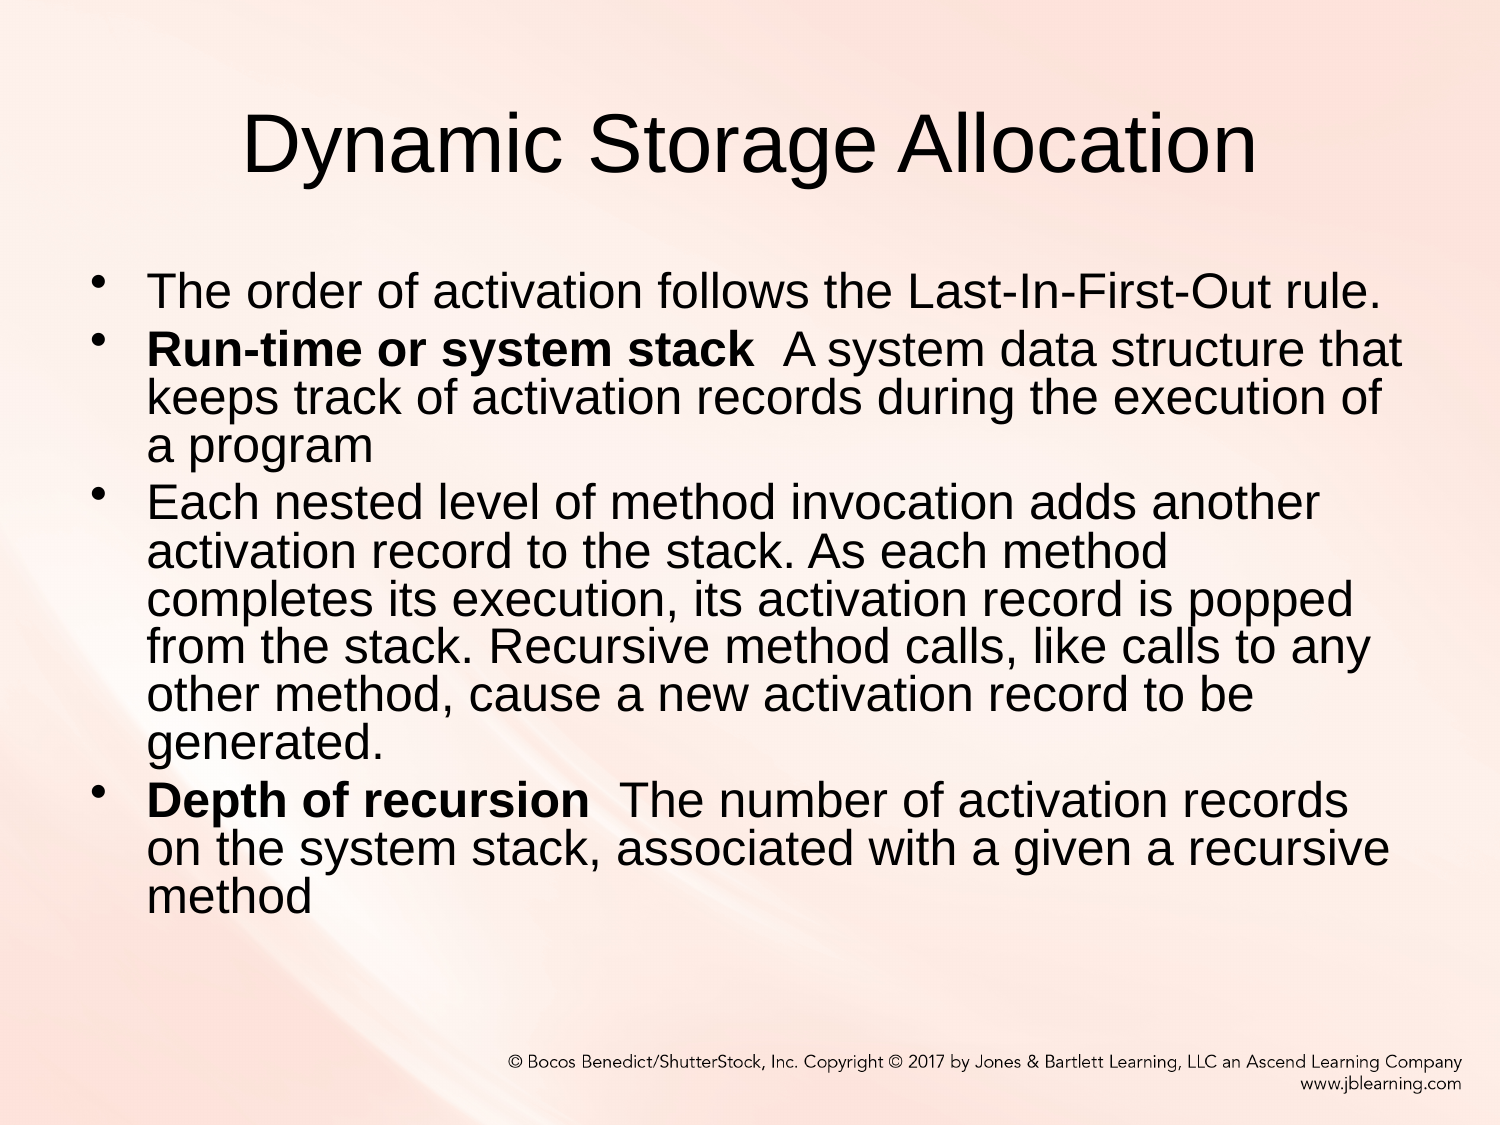

# Dynamic Storage Allocation
The order of activation follows the Last-In-First-Out rule.
Run-time or system stack  A system data structure that keeps track of activation records during the execution of a program
Each nested level of method invocation adds another activation record to the stack. As each method completes its execution, its activation record is popped from the stack. Recursive method calls, like calls to any other method, cause a new activation record to be generated.
Depth of recursion  The number of activation records on the system stack, associated with a given a recursive method